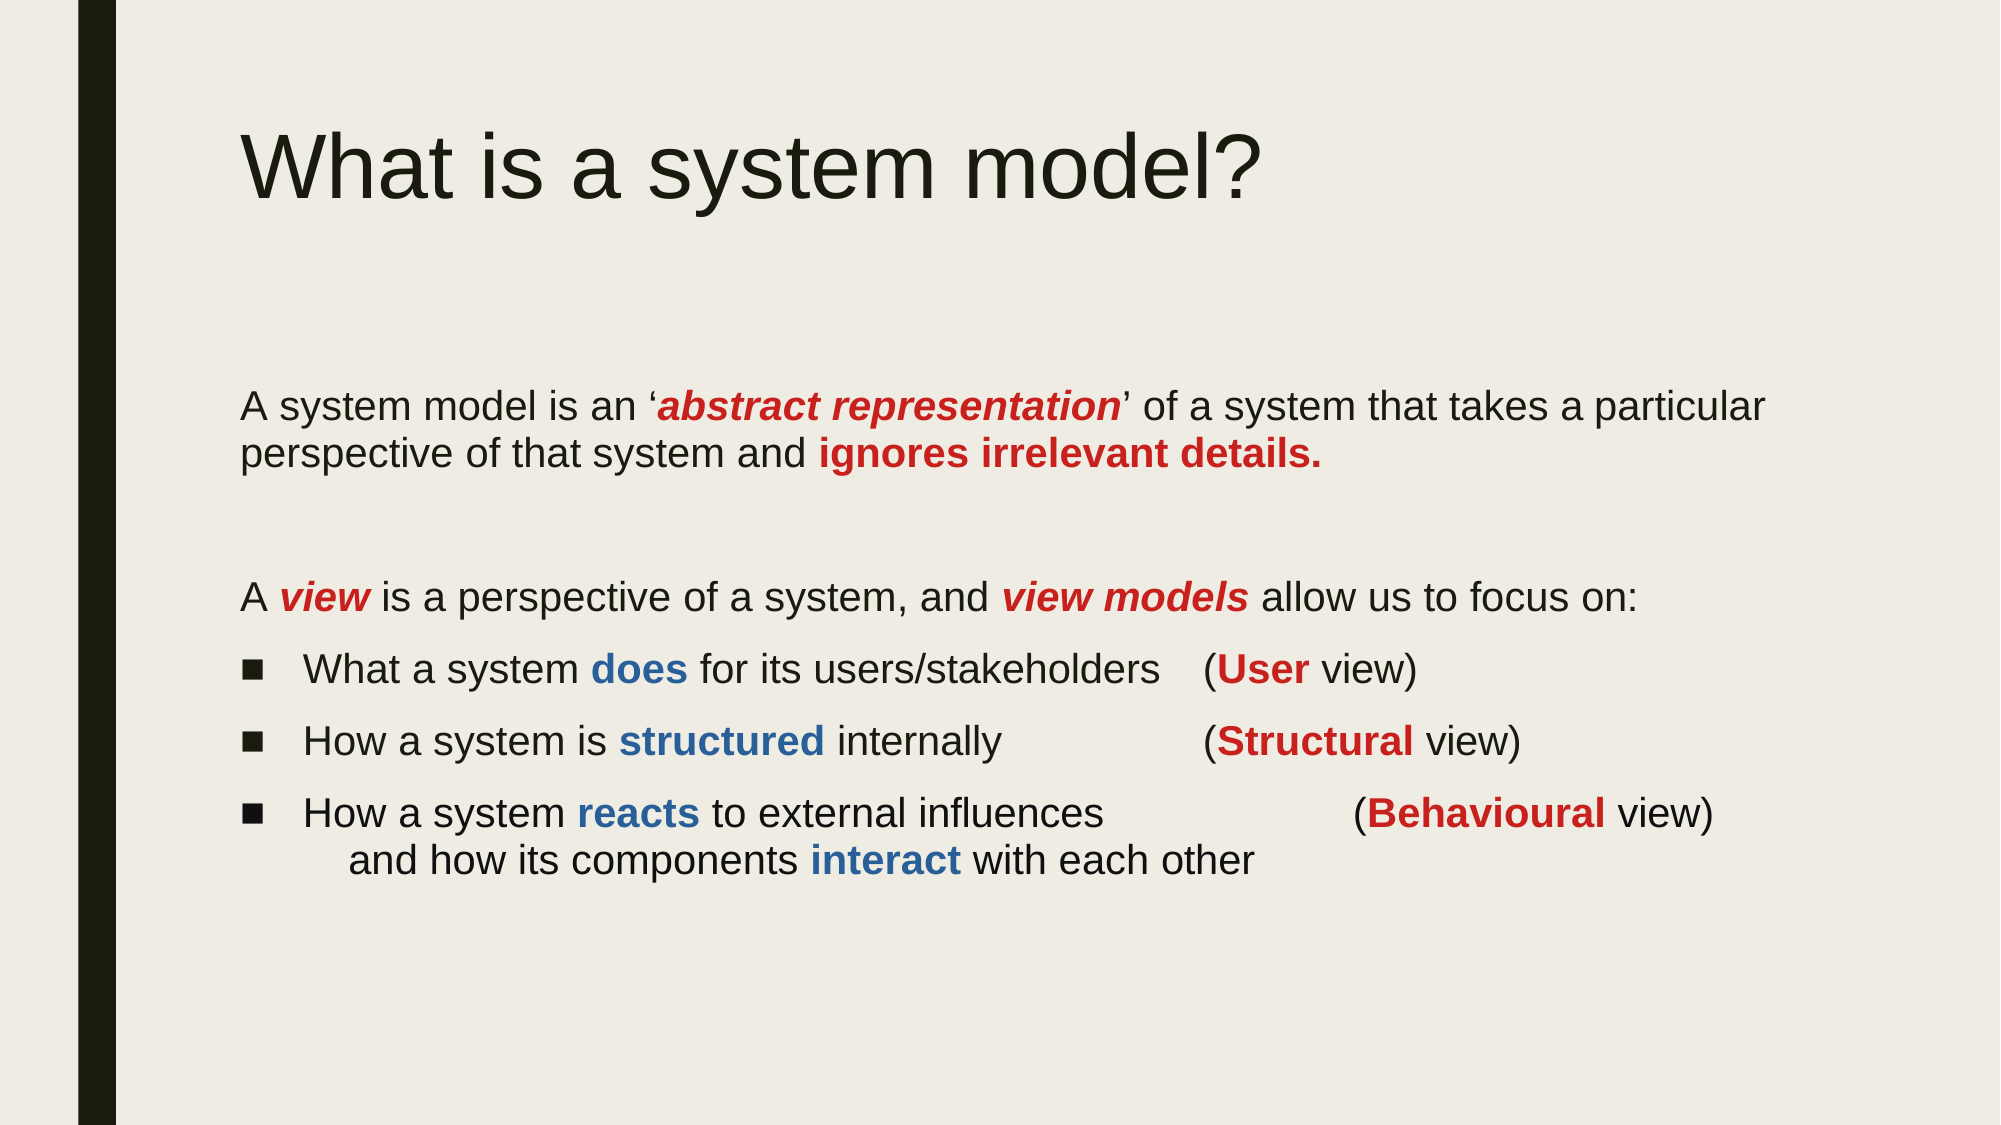

# What is a system model?
A system model is an ‘abstract representation’ of a system that takes a particular perspective of that system and ignores irrelevant details.

A view is a perspective of a system, and view models allow us to focus on:
What a system does for its users/stakeholders	(User view)
How a system is structured internally		(Structural view)
How a system reacts to external influences		(Behavioural view)
    and how its components interact with each other